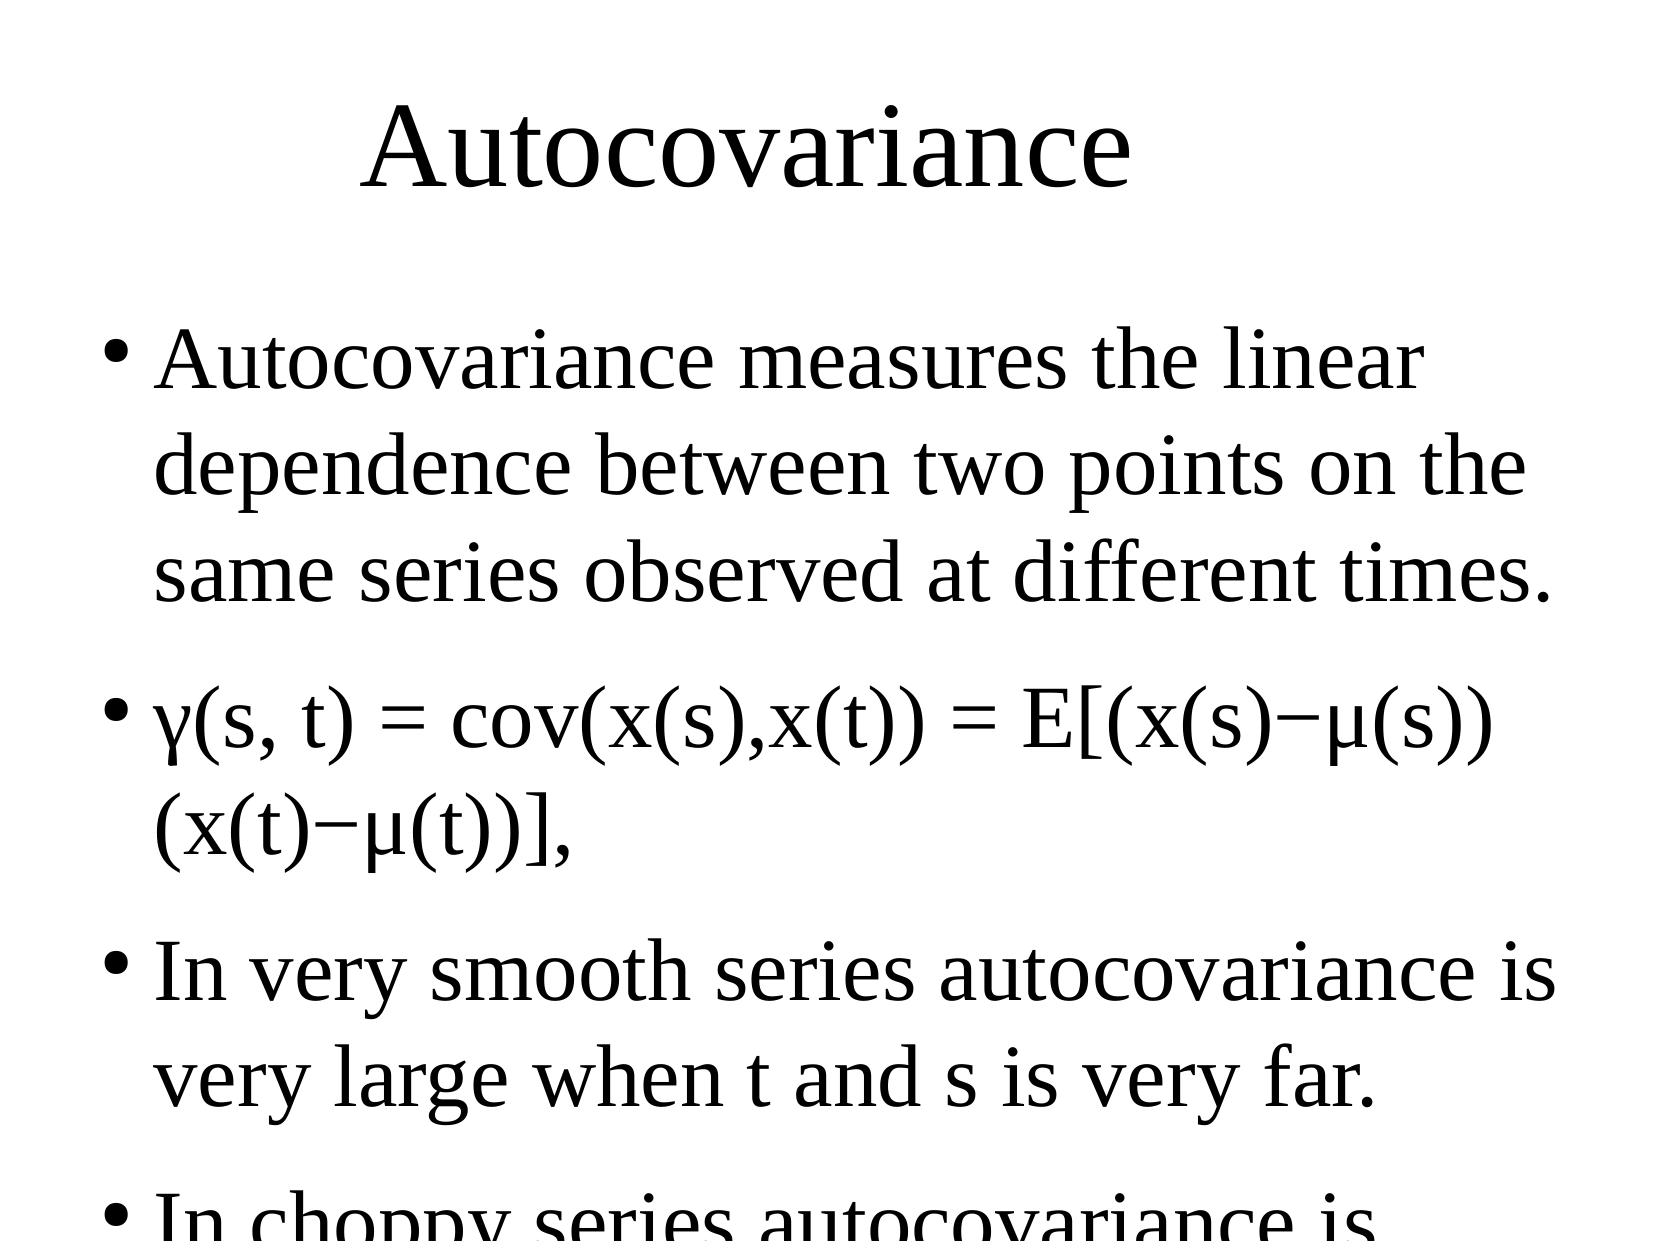

Autocovariance
Autocovariance measures the linear dependence between two points on the same series observed at different times.
γ(s, t) = cov(x(s),x(t)) = E[(x(s)−μ(s))(x(t)−μ(t))],
In very smooth series autocovariance is very large when t and s is very far.
In choppy series autocovariance is nearly 0 for large separations.